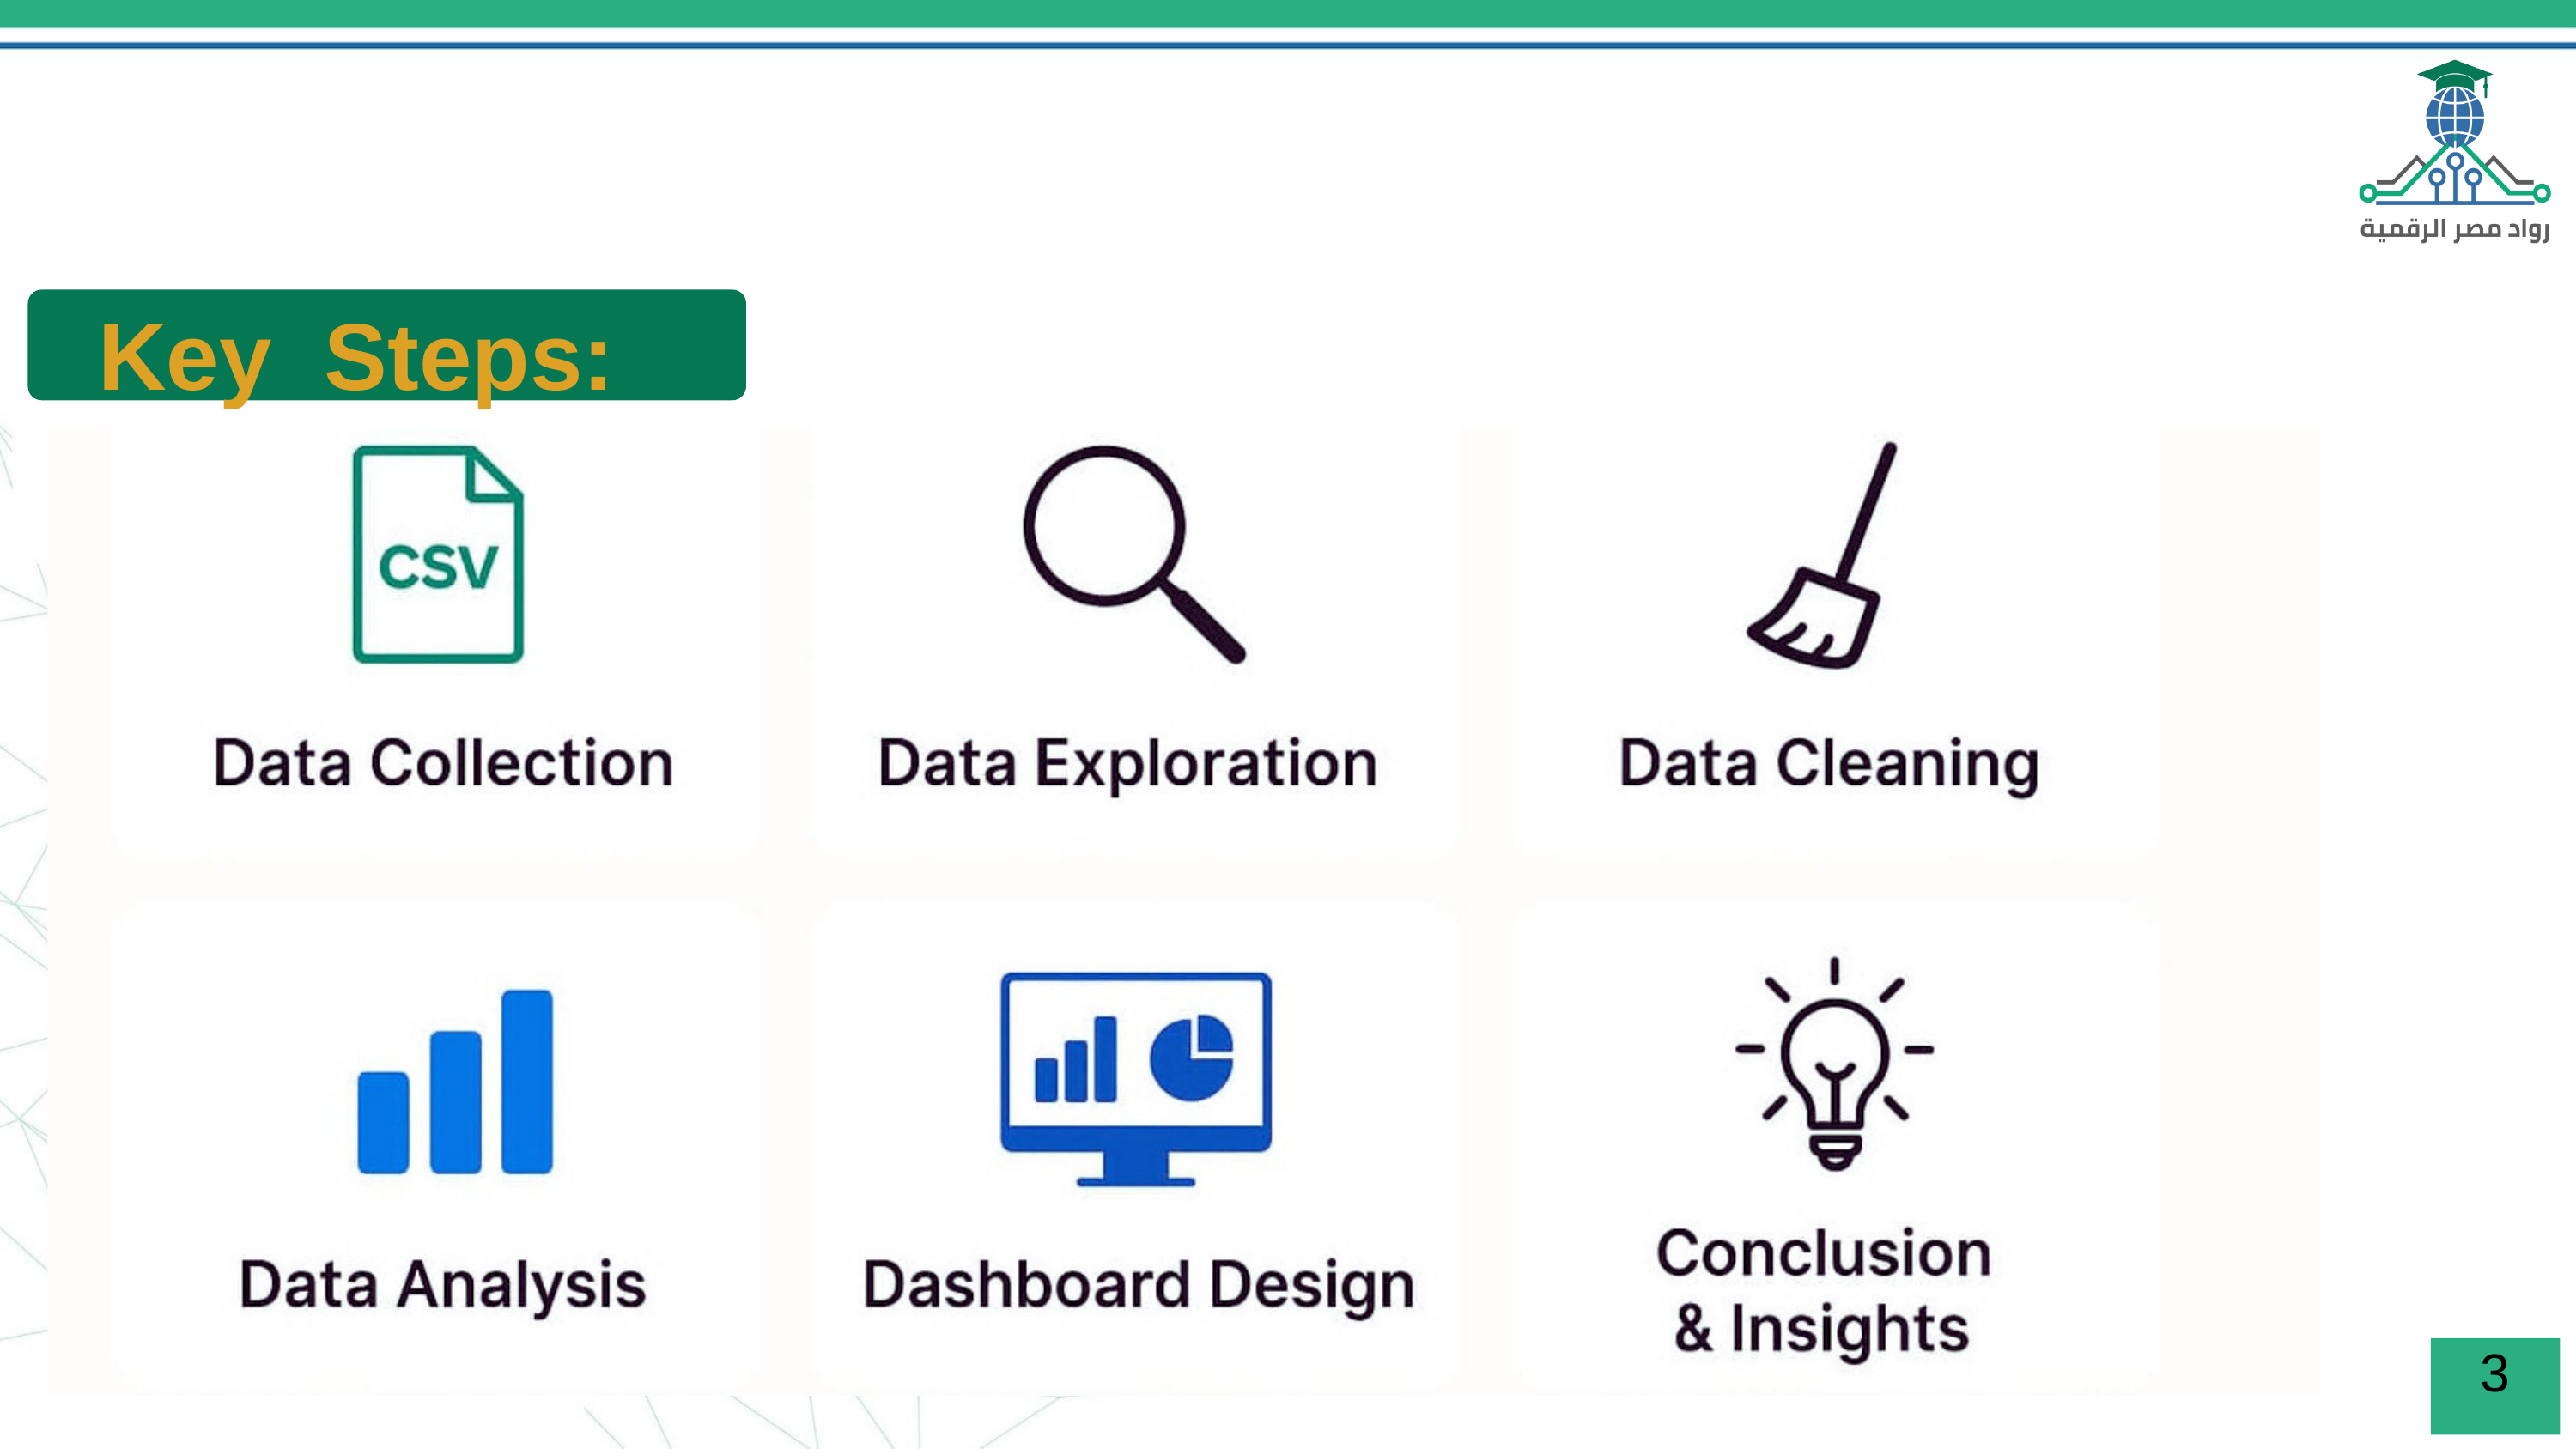

Key  Steps:

1

Data Analysis

Data Collection

Dashboard Design

Data Exploration

Conclusion& Insight

Data Cleaning

3